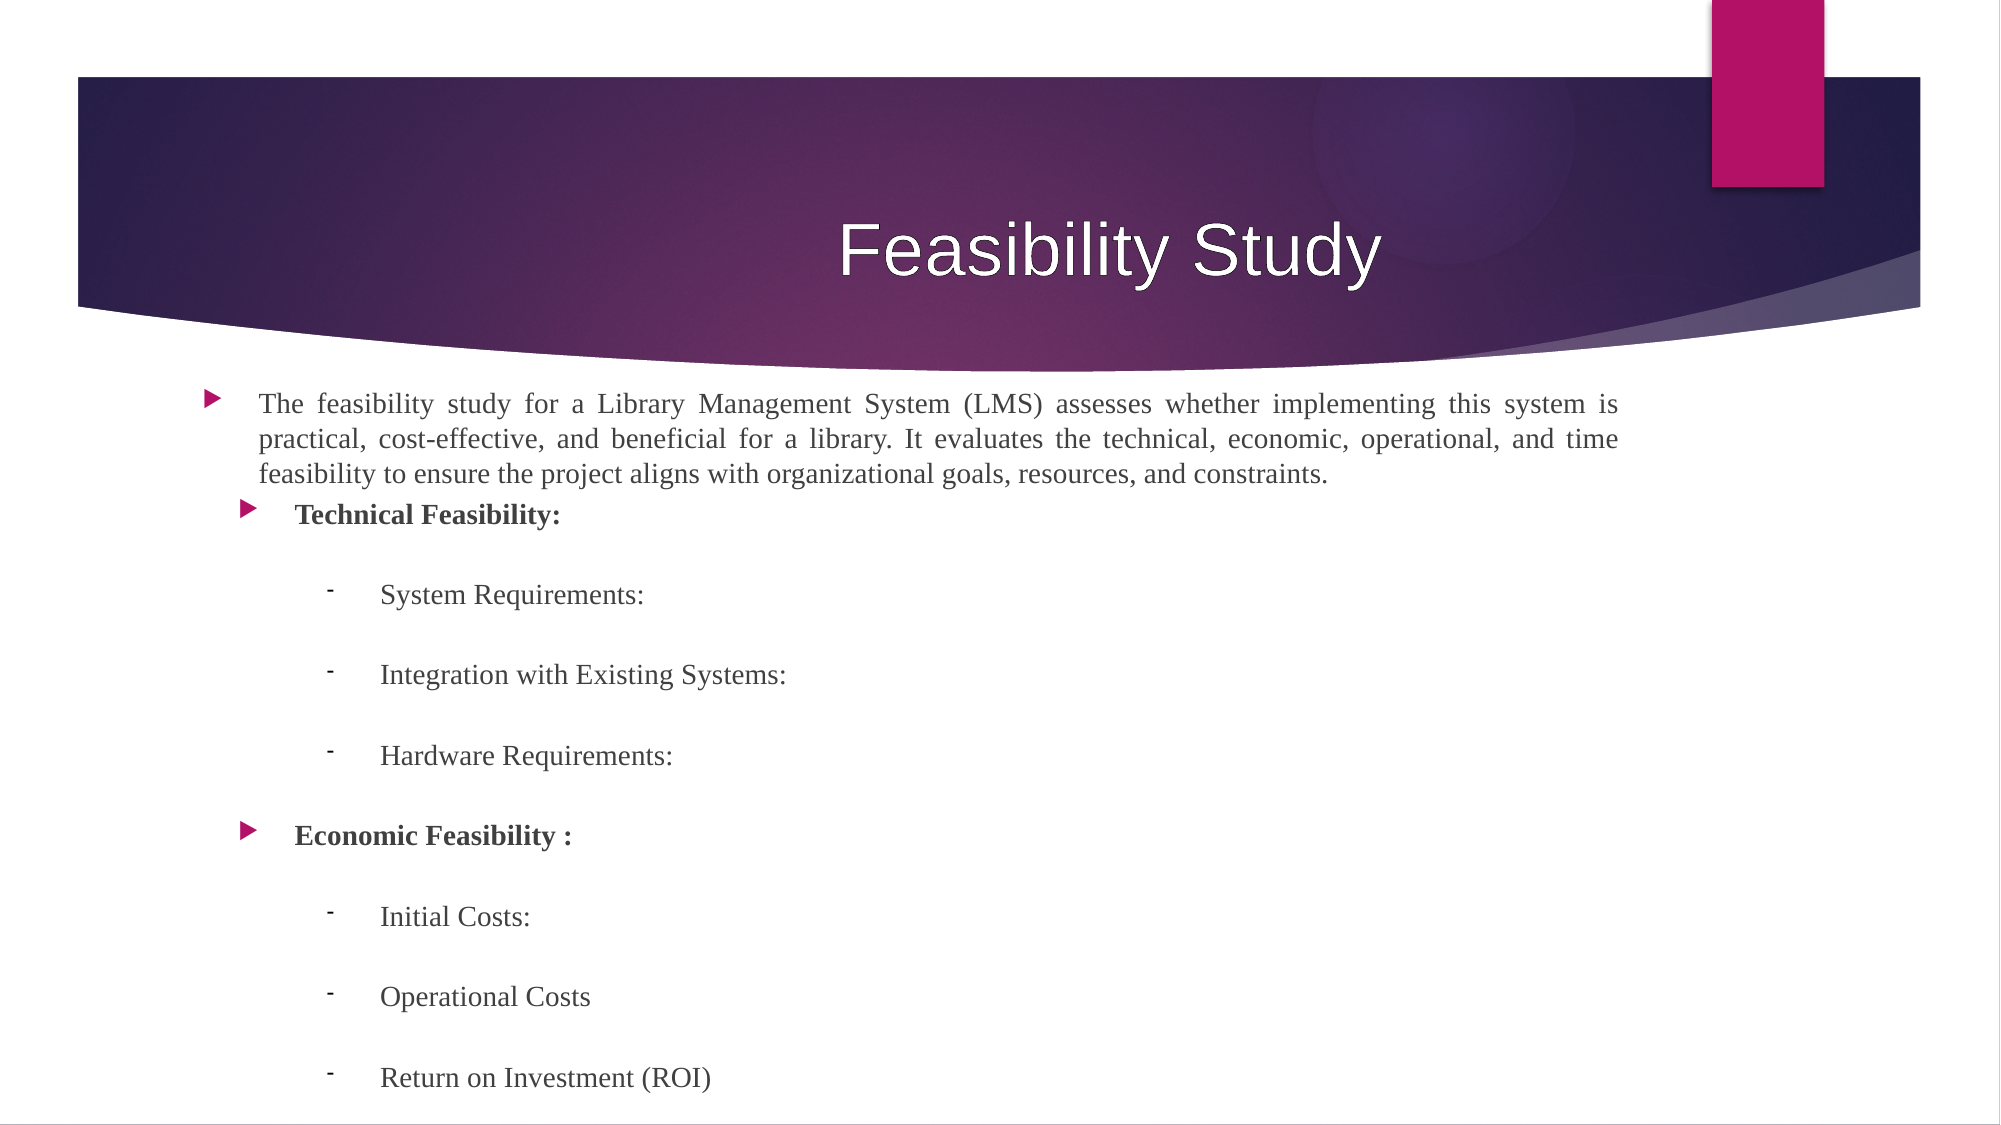

# Feasibility Study
The feasibility study for a Library Management System (LMS) assesses whether implementing this system is practical, cost-effective, and beneficial for a library. It evaluates the technical, economic, operational, and time feasibility to ensure the project aligns with organizational goals, resources, and constraints.
Technical Feasibility:
System Requirements:
Integration with Existing Systems:
Hardware Requirements:
Economic Feasibility :
Initial Costs:
Operational Costs
Return on Investment (ROI)